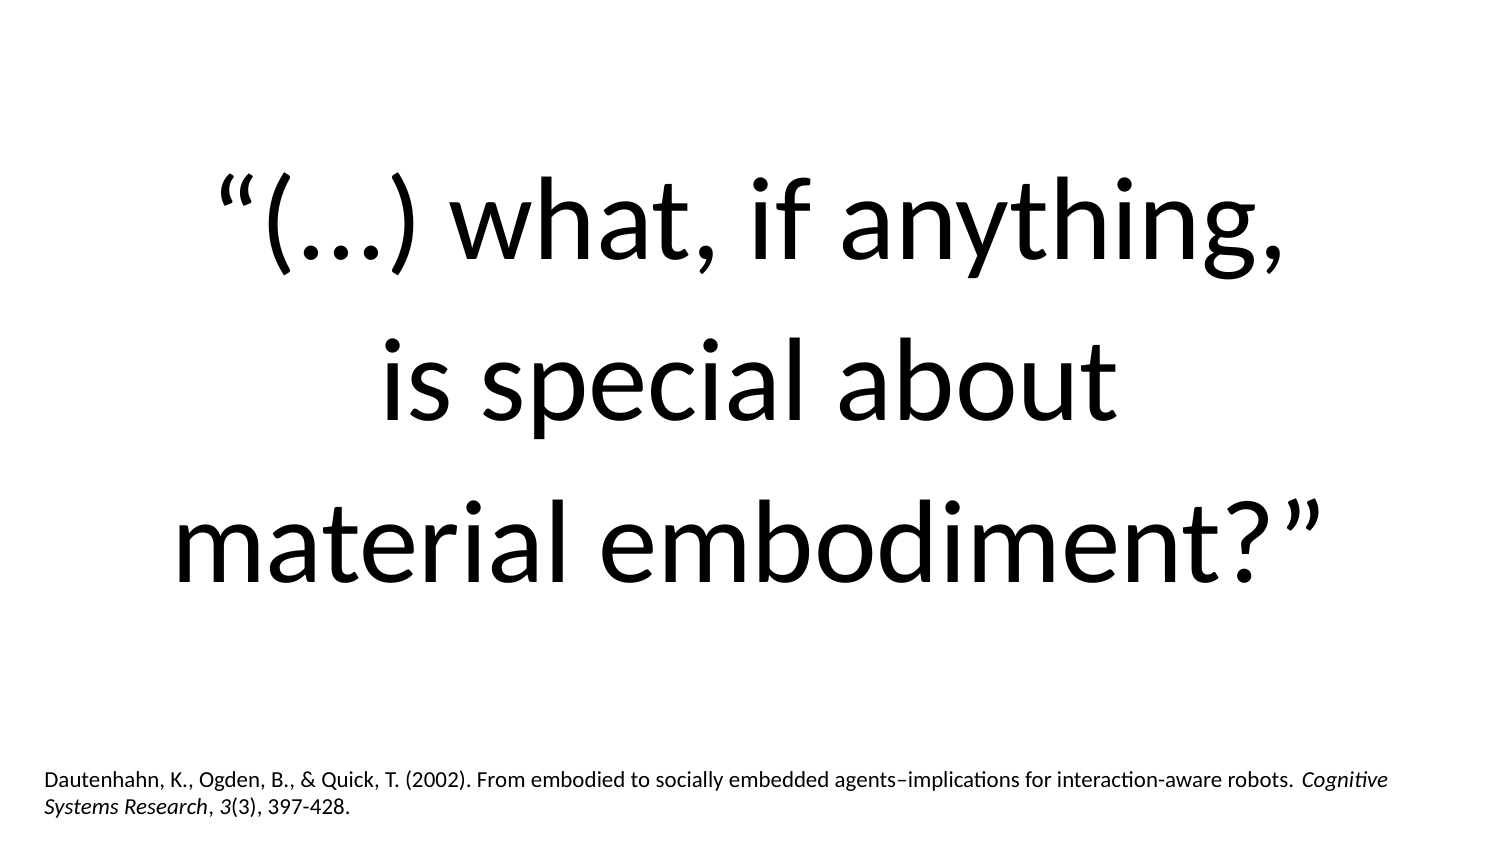

“(...) what, if anything,
is special about
material embodiment?”
Dautenhahn, K., Ogden, B., & Quick, T. (2002). From embodied to socially embedded agents–implications for interaction-aware robots. Cognitive Systems Research, 3(3), 397-428.